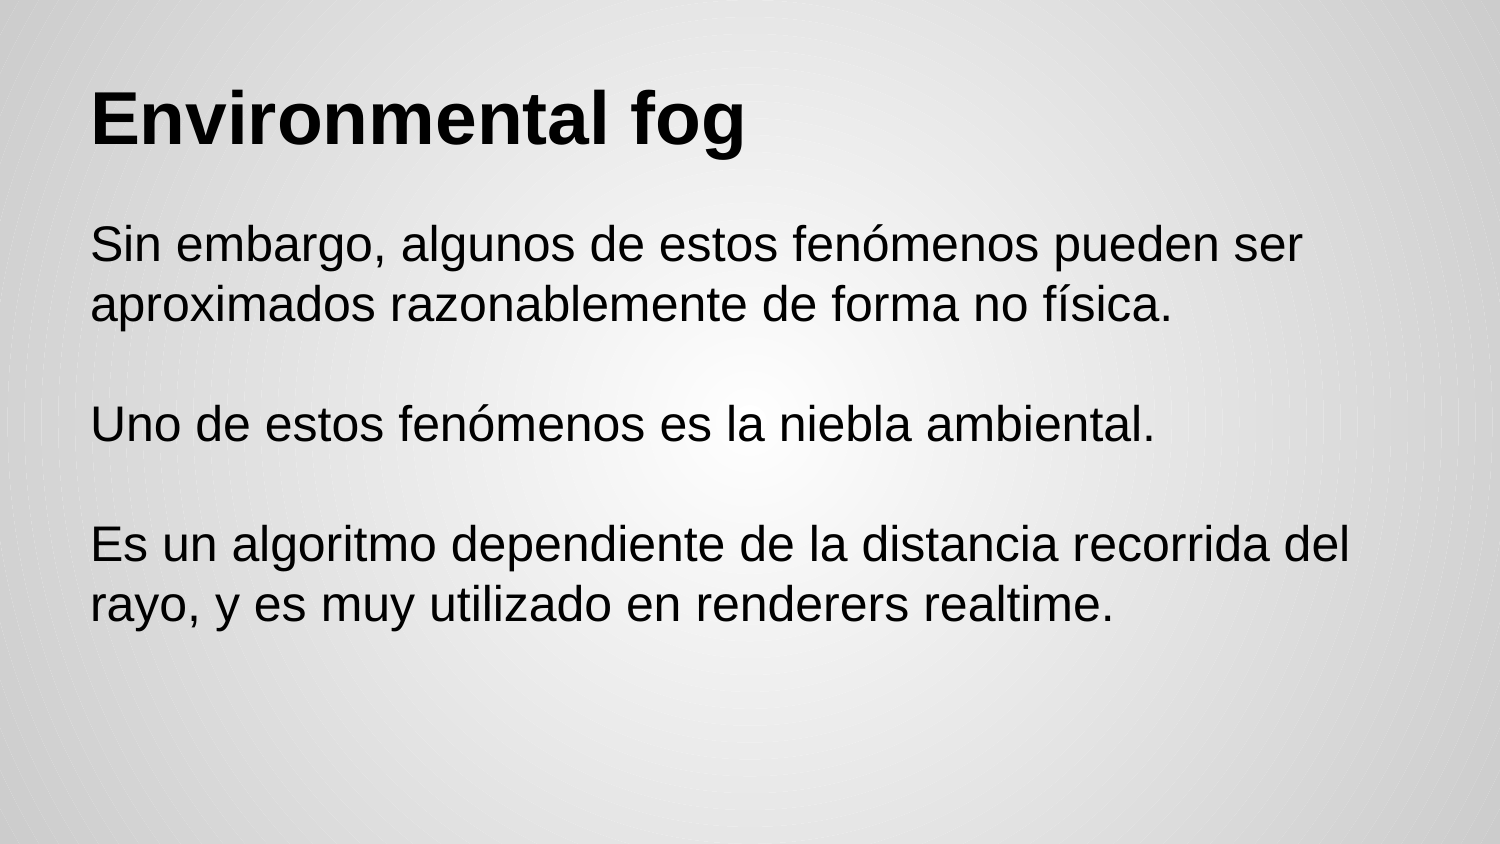

# Environmental fog
Sin embargo, algunos de estos fenómenos pueden ser aproximados razonablemente de forma no física.

Uno de estos fenómenos es la niebla ambiental.

Es un algoritmo dependiente de la distancia recorrida del rayo, y es muy utilizado en renderers realtime.